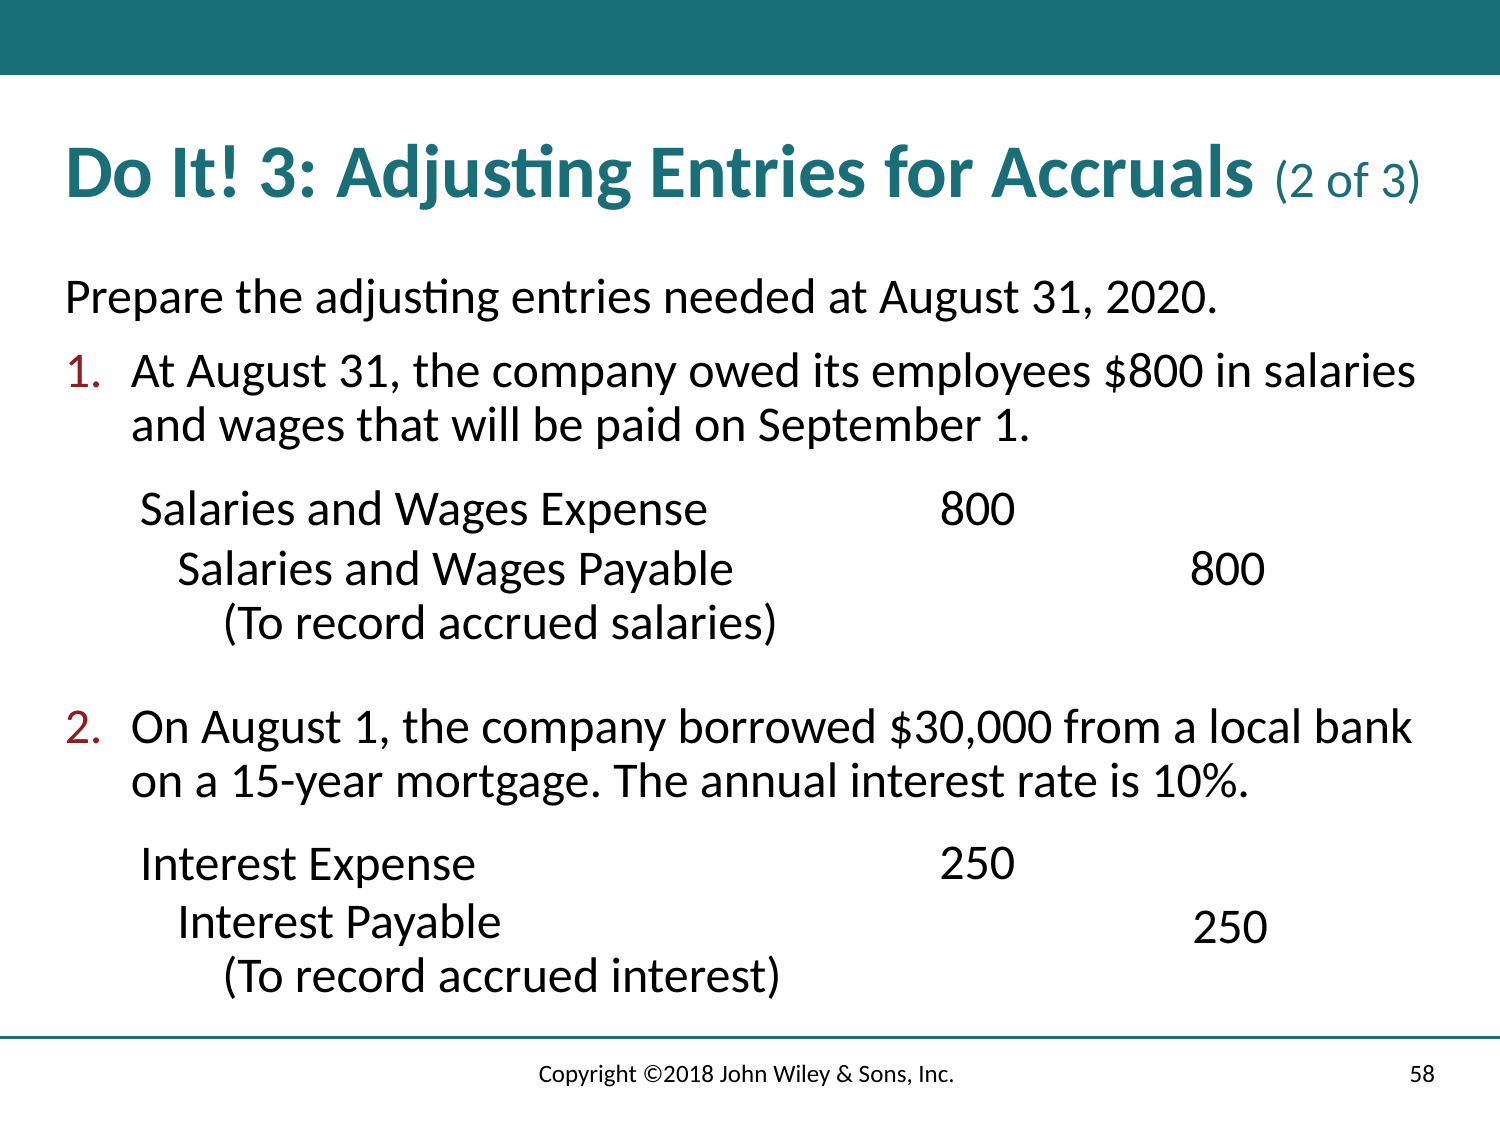

# Do It! 3: Adjusting Entries for Accruals (2 of 3)
Prepare the adjusting entries needed at August 31, 2020.
At August 31, the company owed its employees $800 in salaries and wages that will be paid on September 1.
800
Salaries and Wages Expense
800
Salaries and Wages Payable
    (To record accrued salaries)
On August 1, the company borrowed $30,000 from a local bank on a 15-year mortgage. The annual interest rate is 10%.
250
Interest Expense
Interest Payable
    (To record accrued interest)
250
Copyright ©2018 John Wiley & Sons, Inc.
58